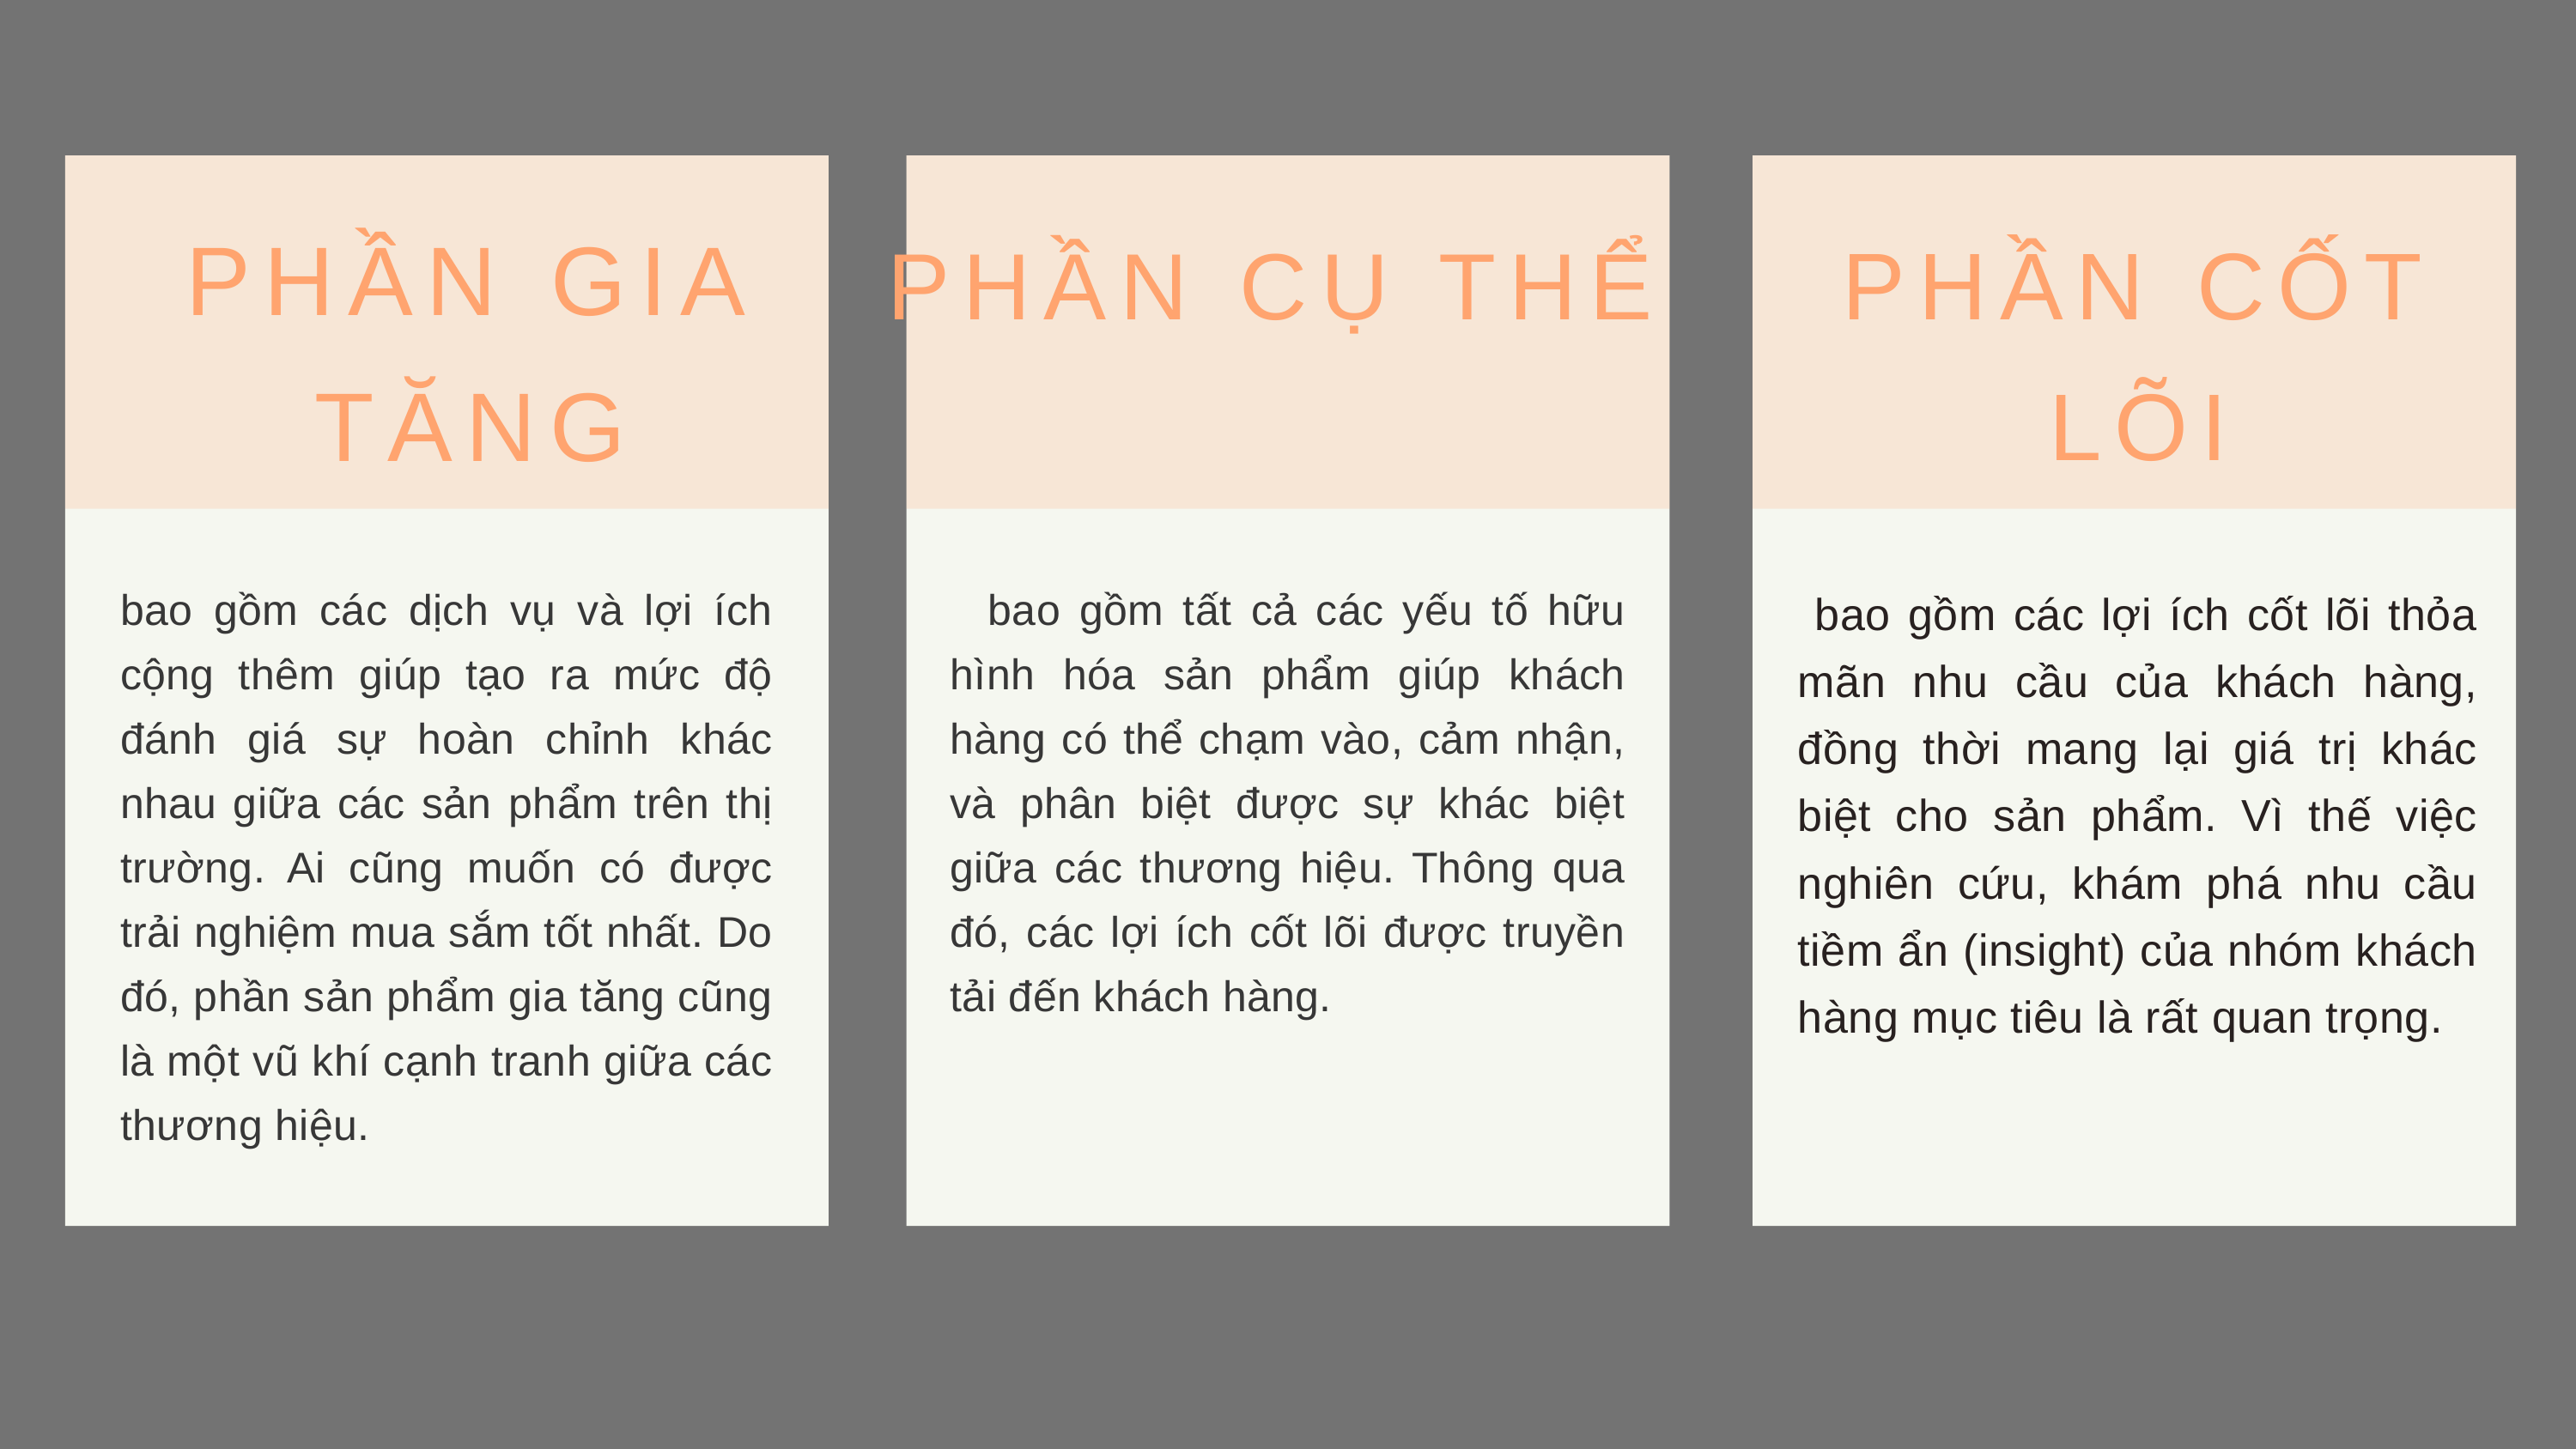

PHẦN GIA TĂNG
PHẦN CỐT LÕI
PHẦN CỤ THỂ
bao gồm các dịch vụ và lợi ích cộng thêm giúp tạo ra mức độ đánh giá sự hoàn chỉnh khác nhau giữa các sản phẩm trên thị trường. Ai cũng muốn có được trải nghiệm mua sắm tốt nhất. Do đó, phần sản phẩm gia tăng cũng là một vũ khí cạnh tranh giữa các thương hiệu.
  bao gồm tất cả các yếu tố hữu hình hóa sản phẩm giúp khách hàng có thể chạm vào, cảm nhận, và phân biệt được sự khác biệt giữa các thương hiệu. Thông qua đó, các lợi ích cốt lõi được truyền tải đến khách hàng.

 bao gồm các lợi ích cốt lõi thỏa mãn nhu cầu của khách hàng, đồng thời mang lại giá trị khác biệt cho sản phẩm. Vì thế việc nghiên cứu, khám phá nhu cầu tiềm ẩn (insight) của nhóm khách hàng mục tiêu là rất quan trọng.